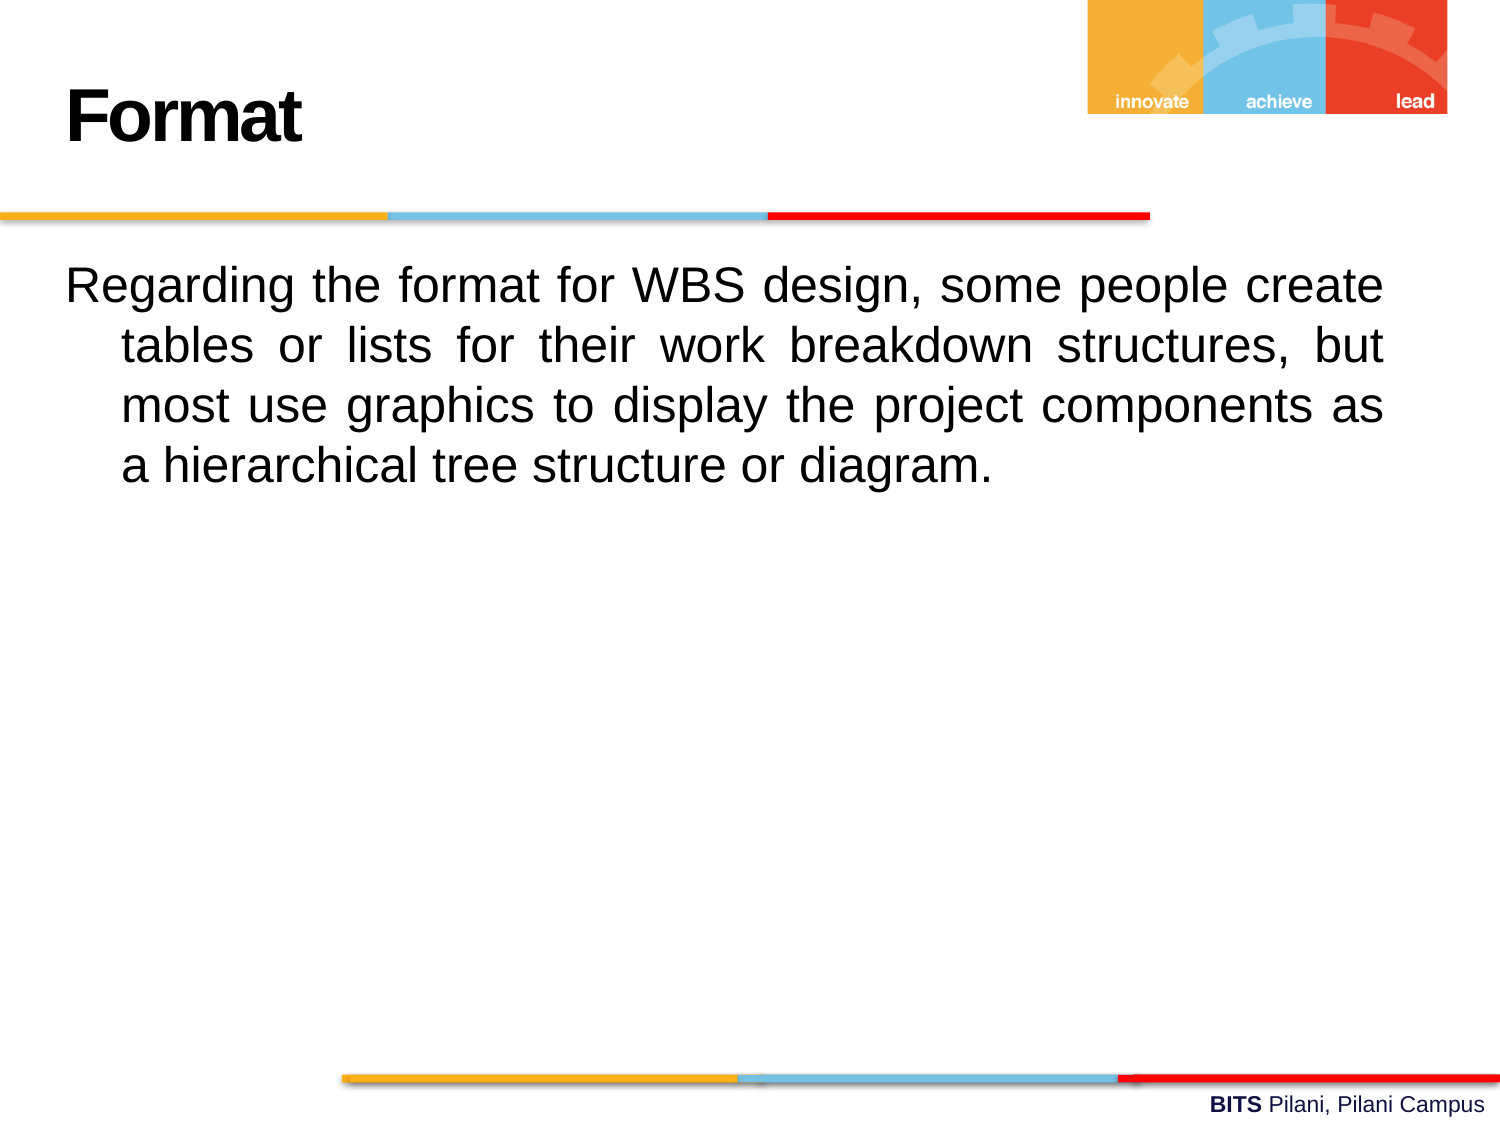

Format
Regarding the format for WBS design, some people create tables or lists for their work breakdown structures, but most use graphics to display the project components as a hierarchical tree structure or diagram.